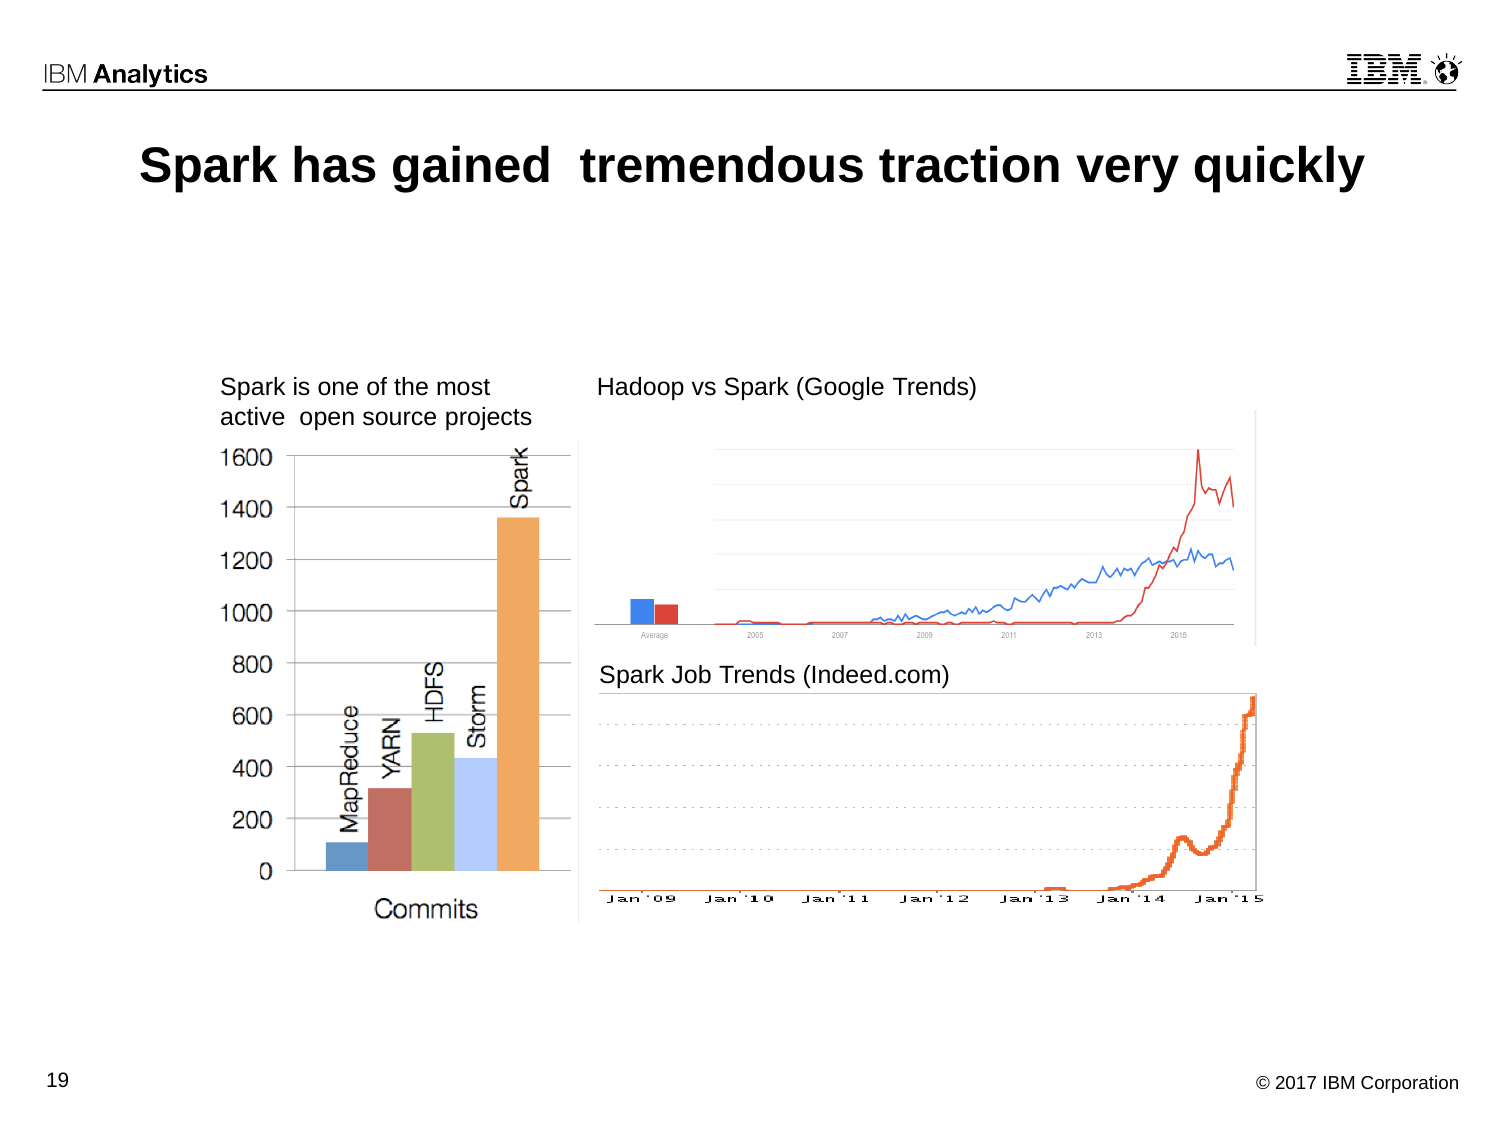

# Spark has gained  tremendous traction very quickly
Hadoop vs Spark (Google Trends)
Spark is one of the most active  open source projects

Spark Job Trends (Indeed.com)